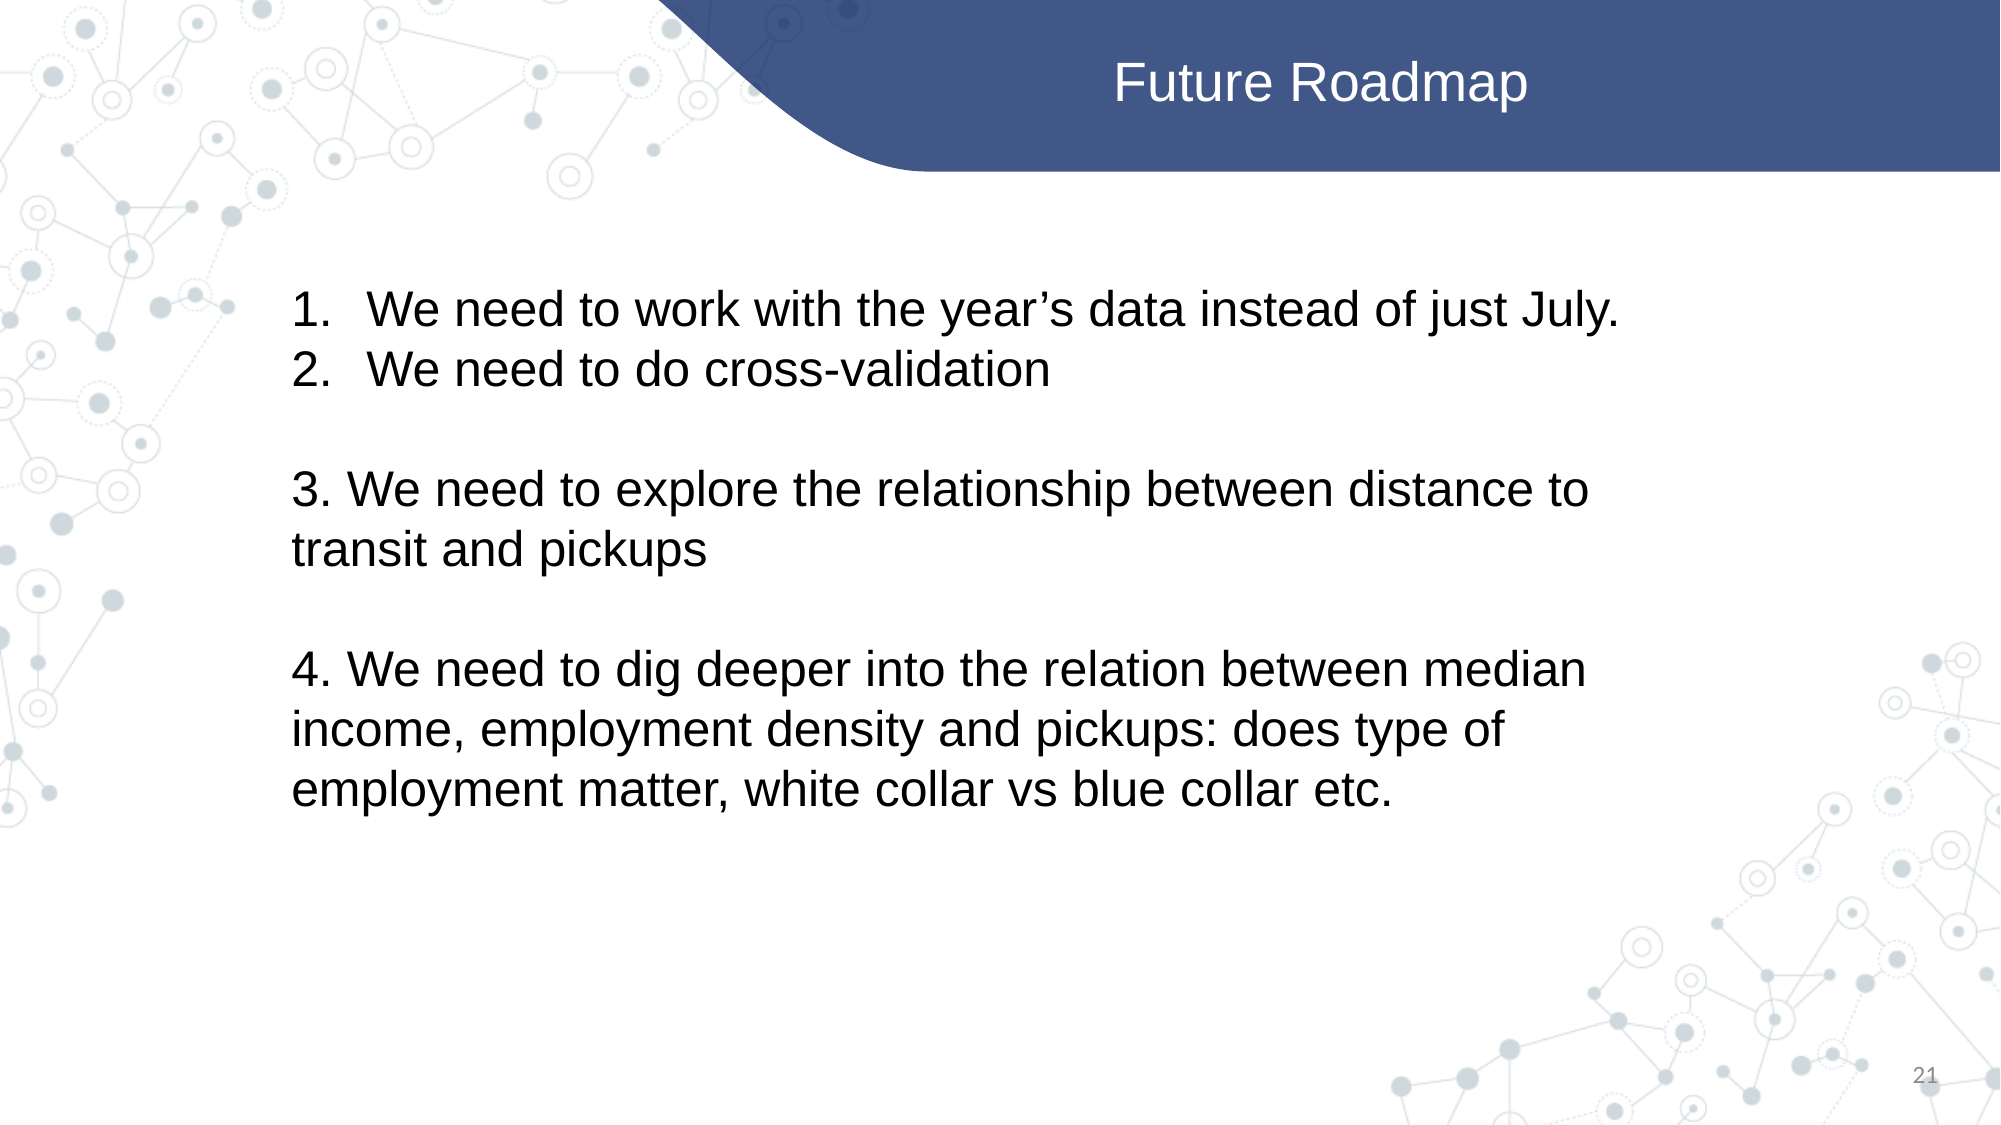

Future Roadmap
We need to work with the year’s data instead of just July.
We need to do cross-validation

3. We need to explore the relationship between distance to transit and pickups

4. We need to dig deeper into the relation between median income, employment density and pickups: does type of employment matter, white collar vs blue collar etc.

21